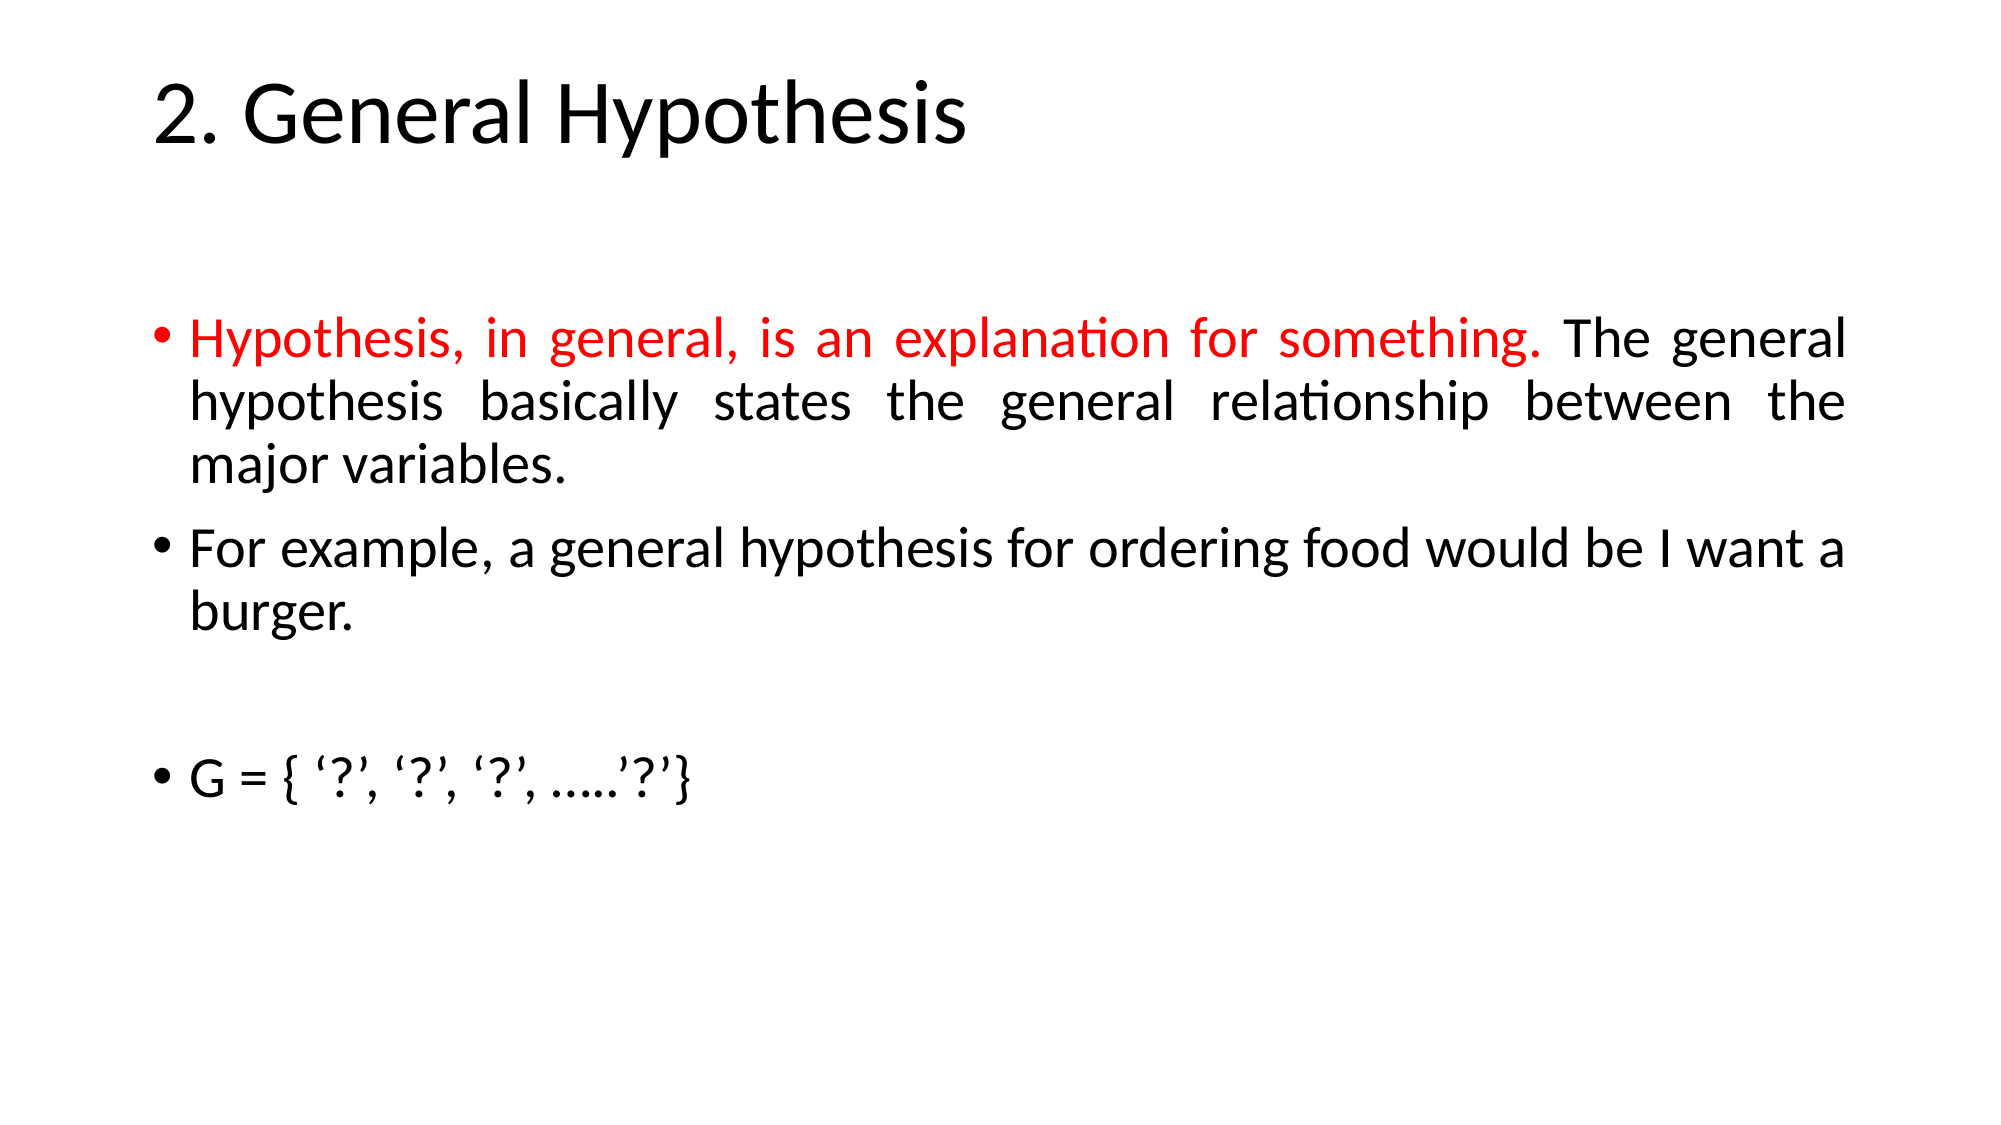

# 2. General Hypothesis
Hypothesis, in general, is an explanation for something. The general hypothesis basically states the general relationship between the major variables.
For example, a general hypothesis for ordering food would be I want a burger.

G = { ‘?’, ‘?’, ‘?’, …..’?’}